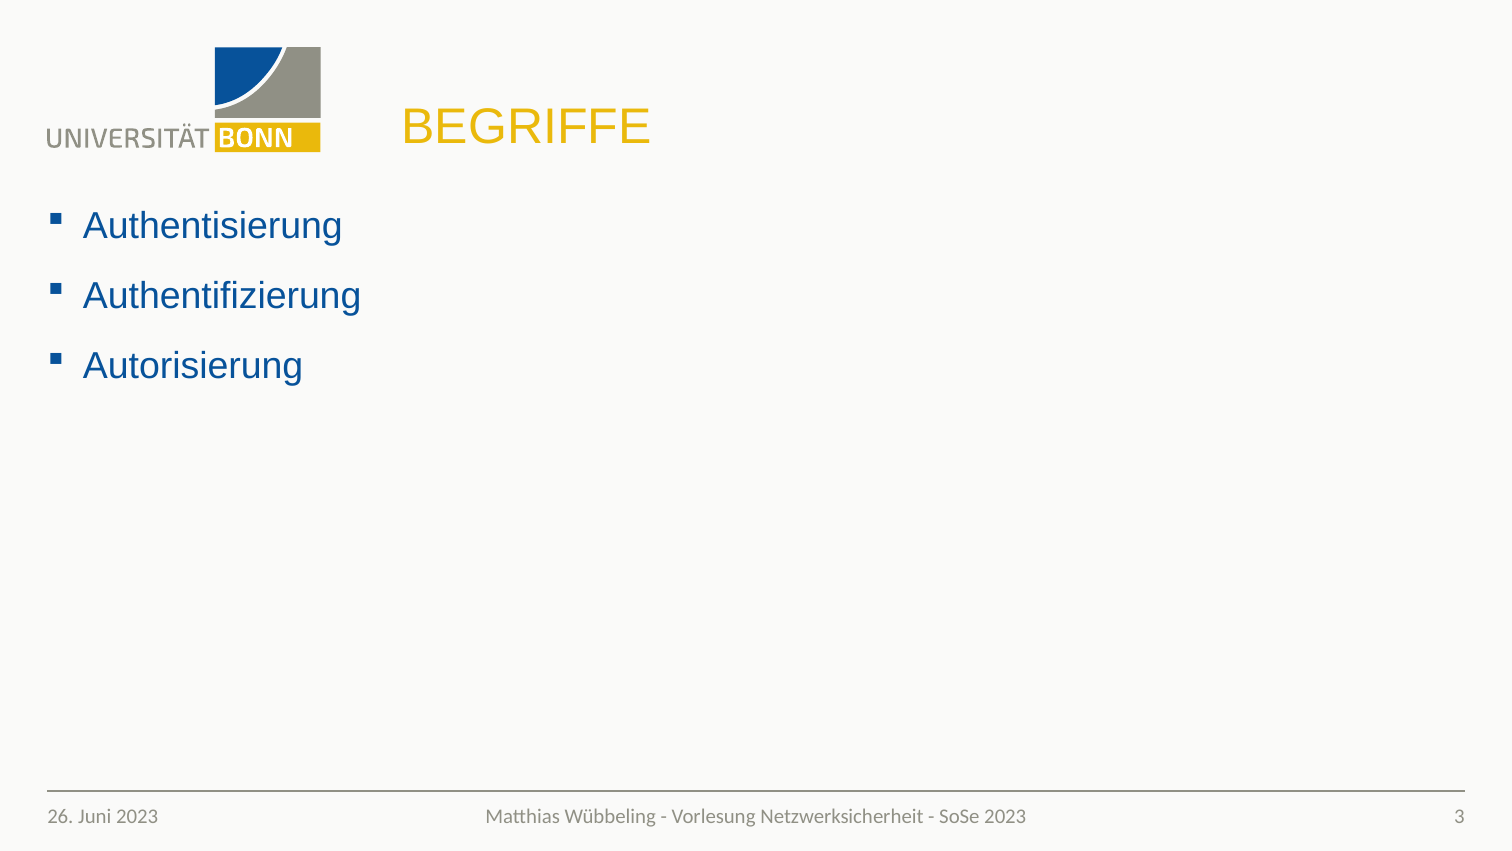

# Begriffe
Authentisierung
Authentifizierung
Autorisierung
26. Juni 2023
3
Matthias Wübbeling - Vorlesung Netzwerksicherheit - SoSe 2023